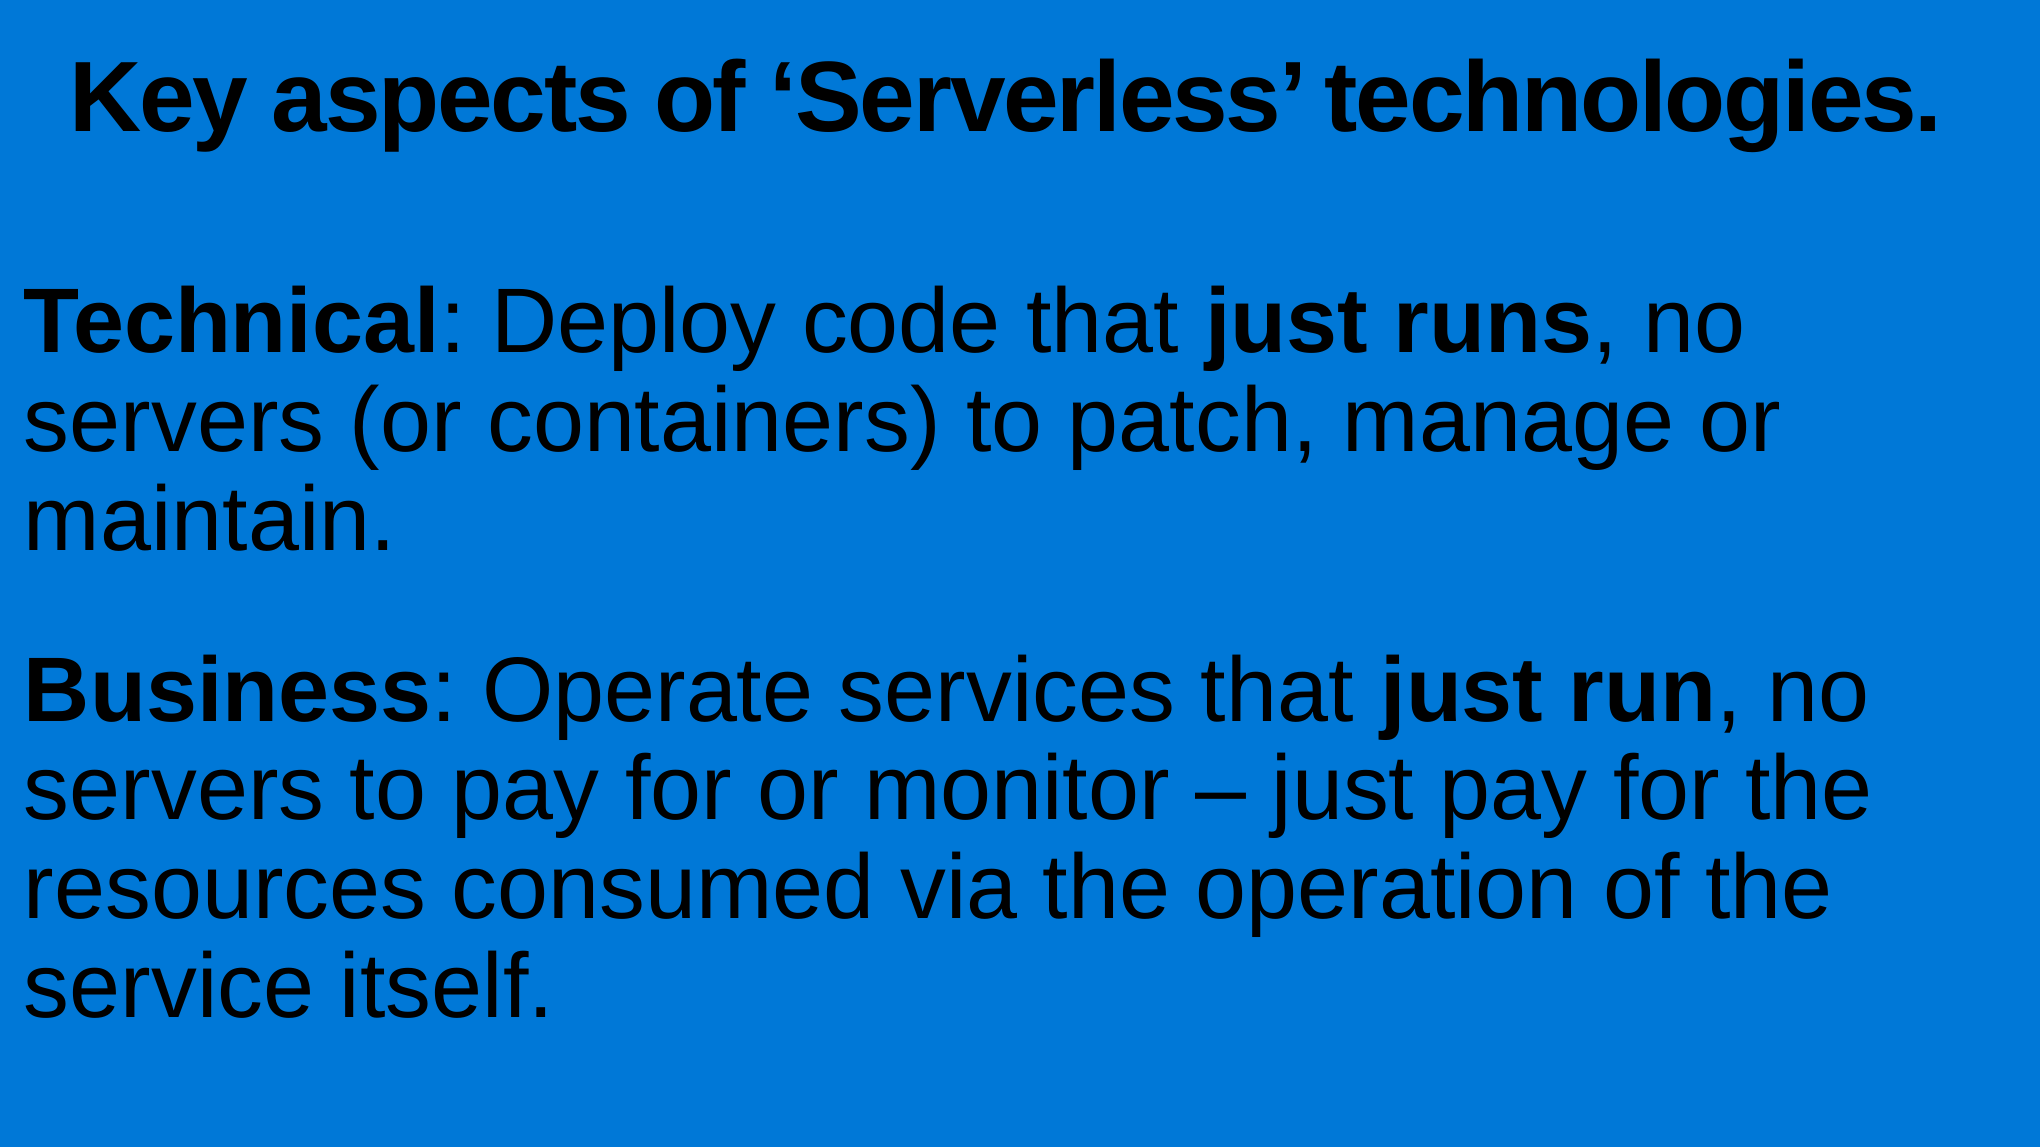

Key aspects of ‘Serverless’ technologies.
Technical: Deploy code that just runs, no servers (or containers) to patch, manage or maintain.

Business: Operate services that just run, no servers to pay for or monitor – just pay for the resources consumed via the operation of the service itself.